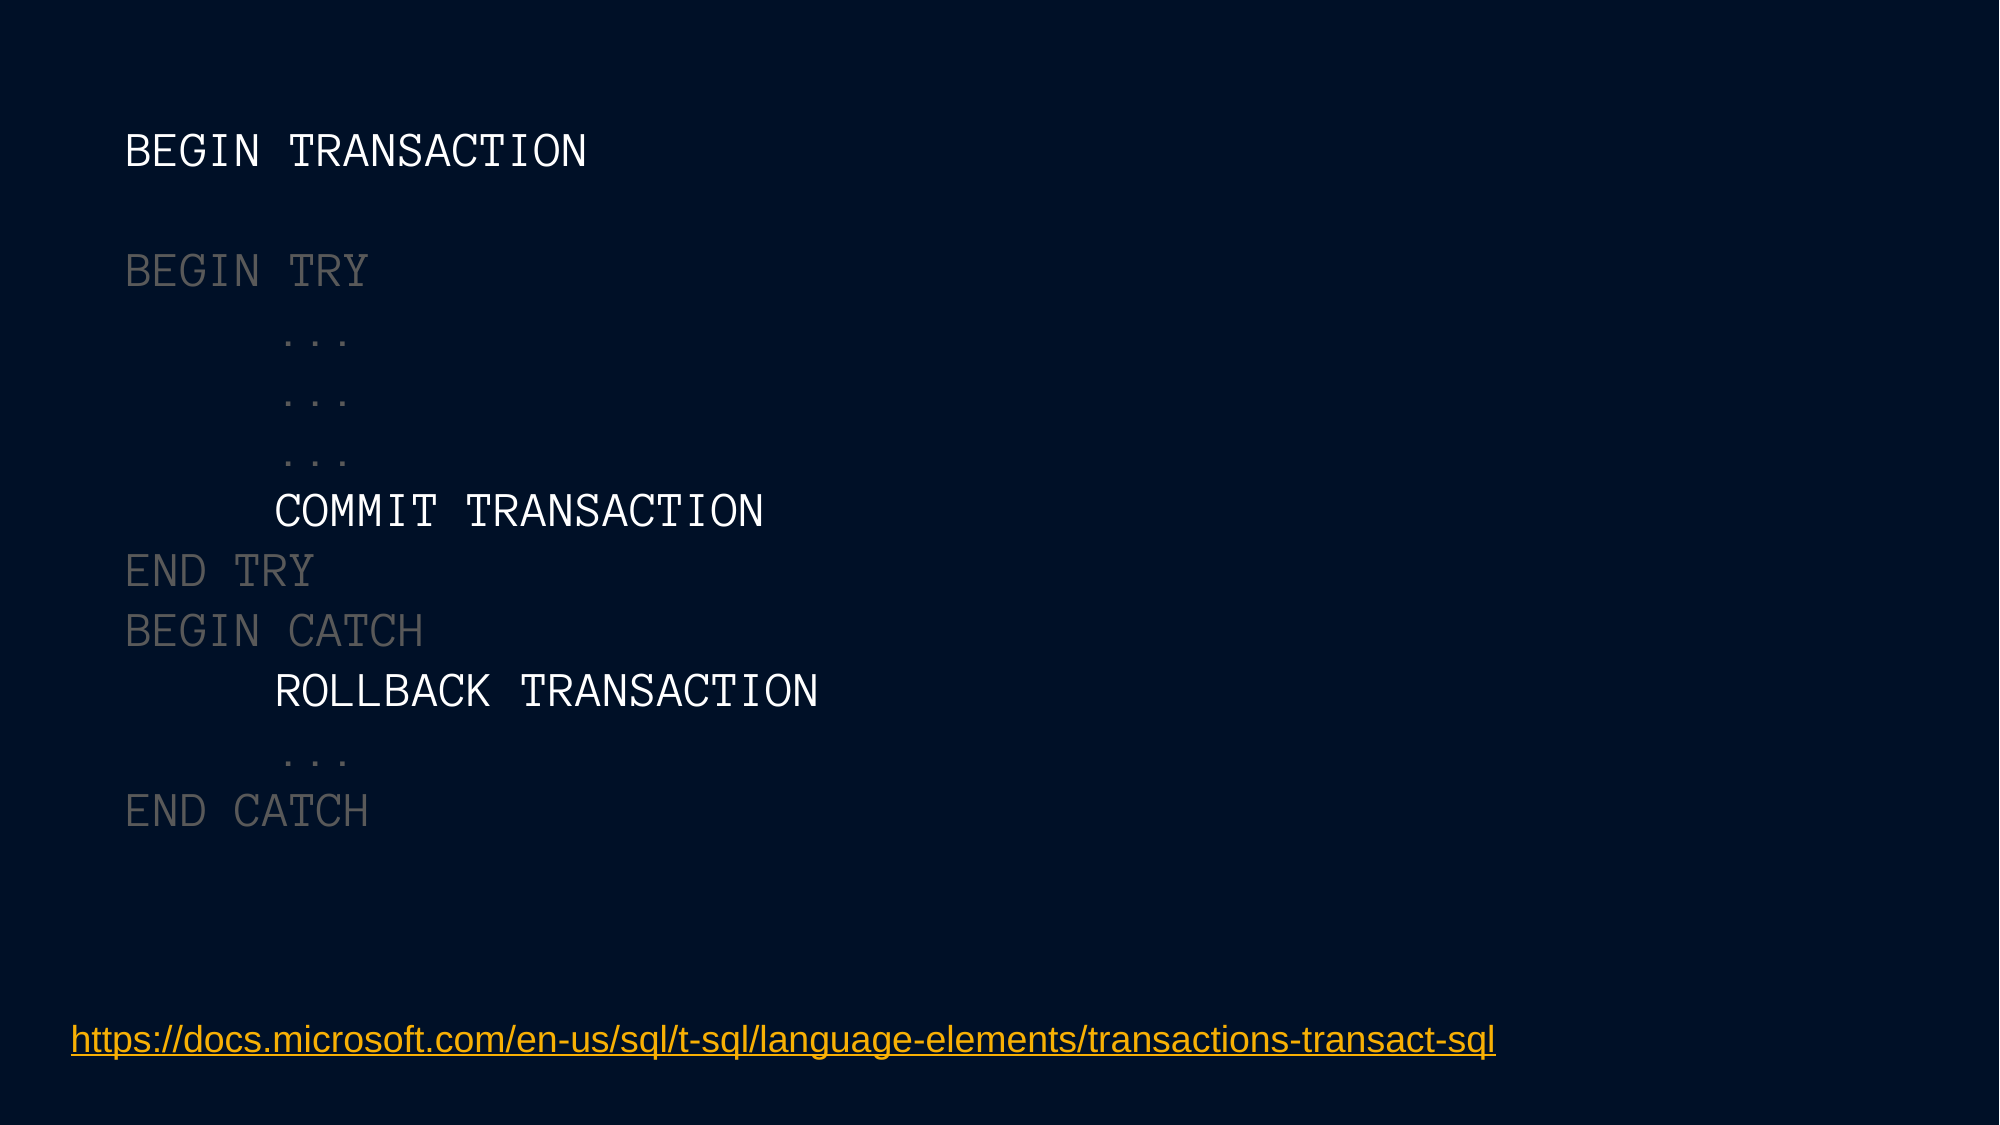

BEGIN TRANSACTION

BEGIN TRY
	...
	...
	...
	COMMIT TRANSACTION
END TRY
BEGIN CATCH
	ROLLBACK TRANSACTION
	...
END CATCH
https://docs.microsoft.com/en-us/sql/t-sql/language-elements/transactions-transact-sql